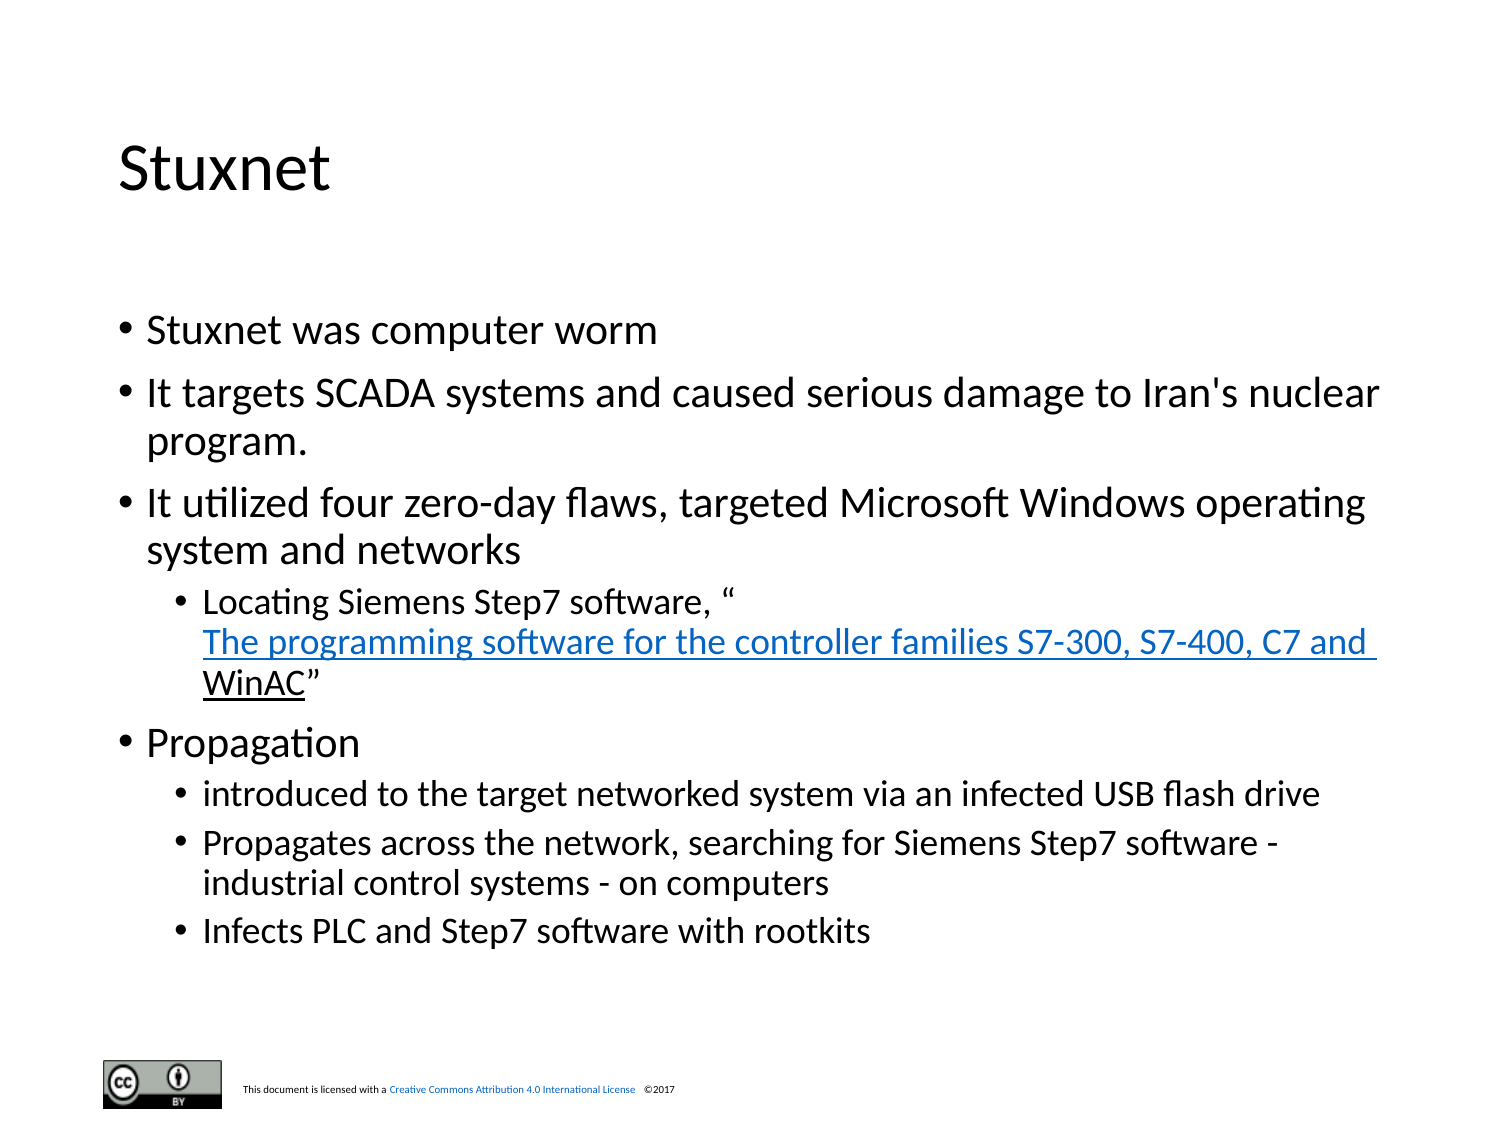

# Stuxnet
Stuxnet was computer worm
It targets SCADA systems and caused serious damage to Iran's nuclear program.
It utilized four zero-day flaws, targeted Microsoft Windows operating system and networks
Locating Siemens Step7 software, “The programming software for the controller families S7-300, S7-400, C7 and WinAC”
Propagation
introduced to the target networked system via an infected USB flash drive
Propagates across the network, searching for Siemens Step7 software - industrial control systems - on computers
Infects PLC and Step7 software with rootkits